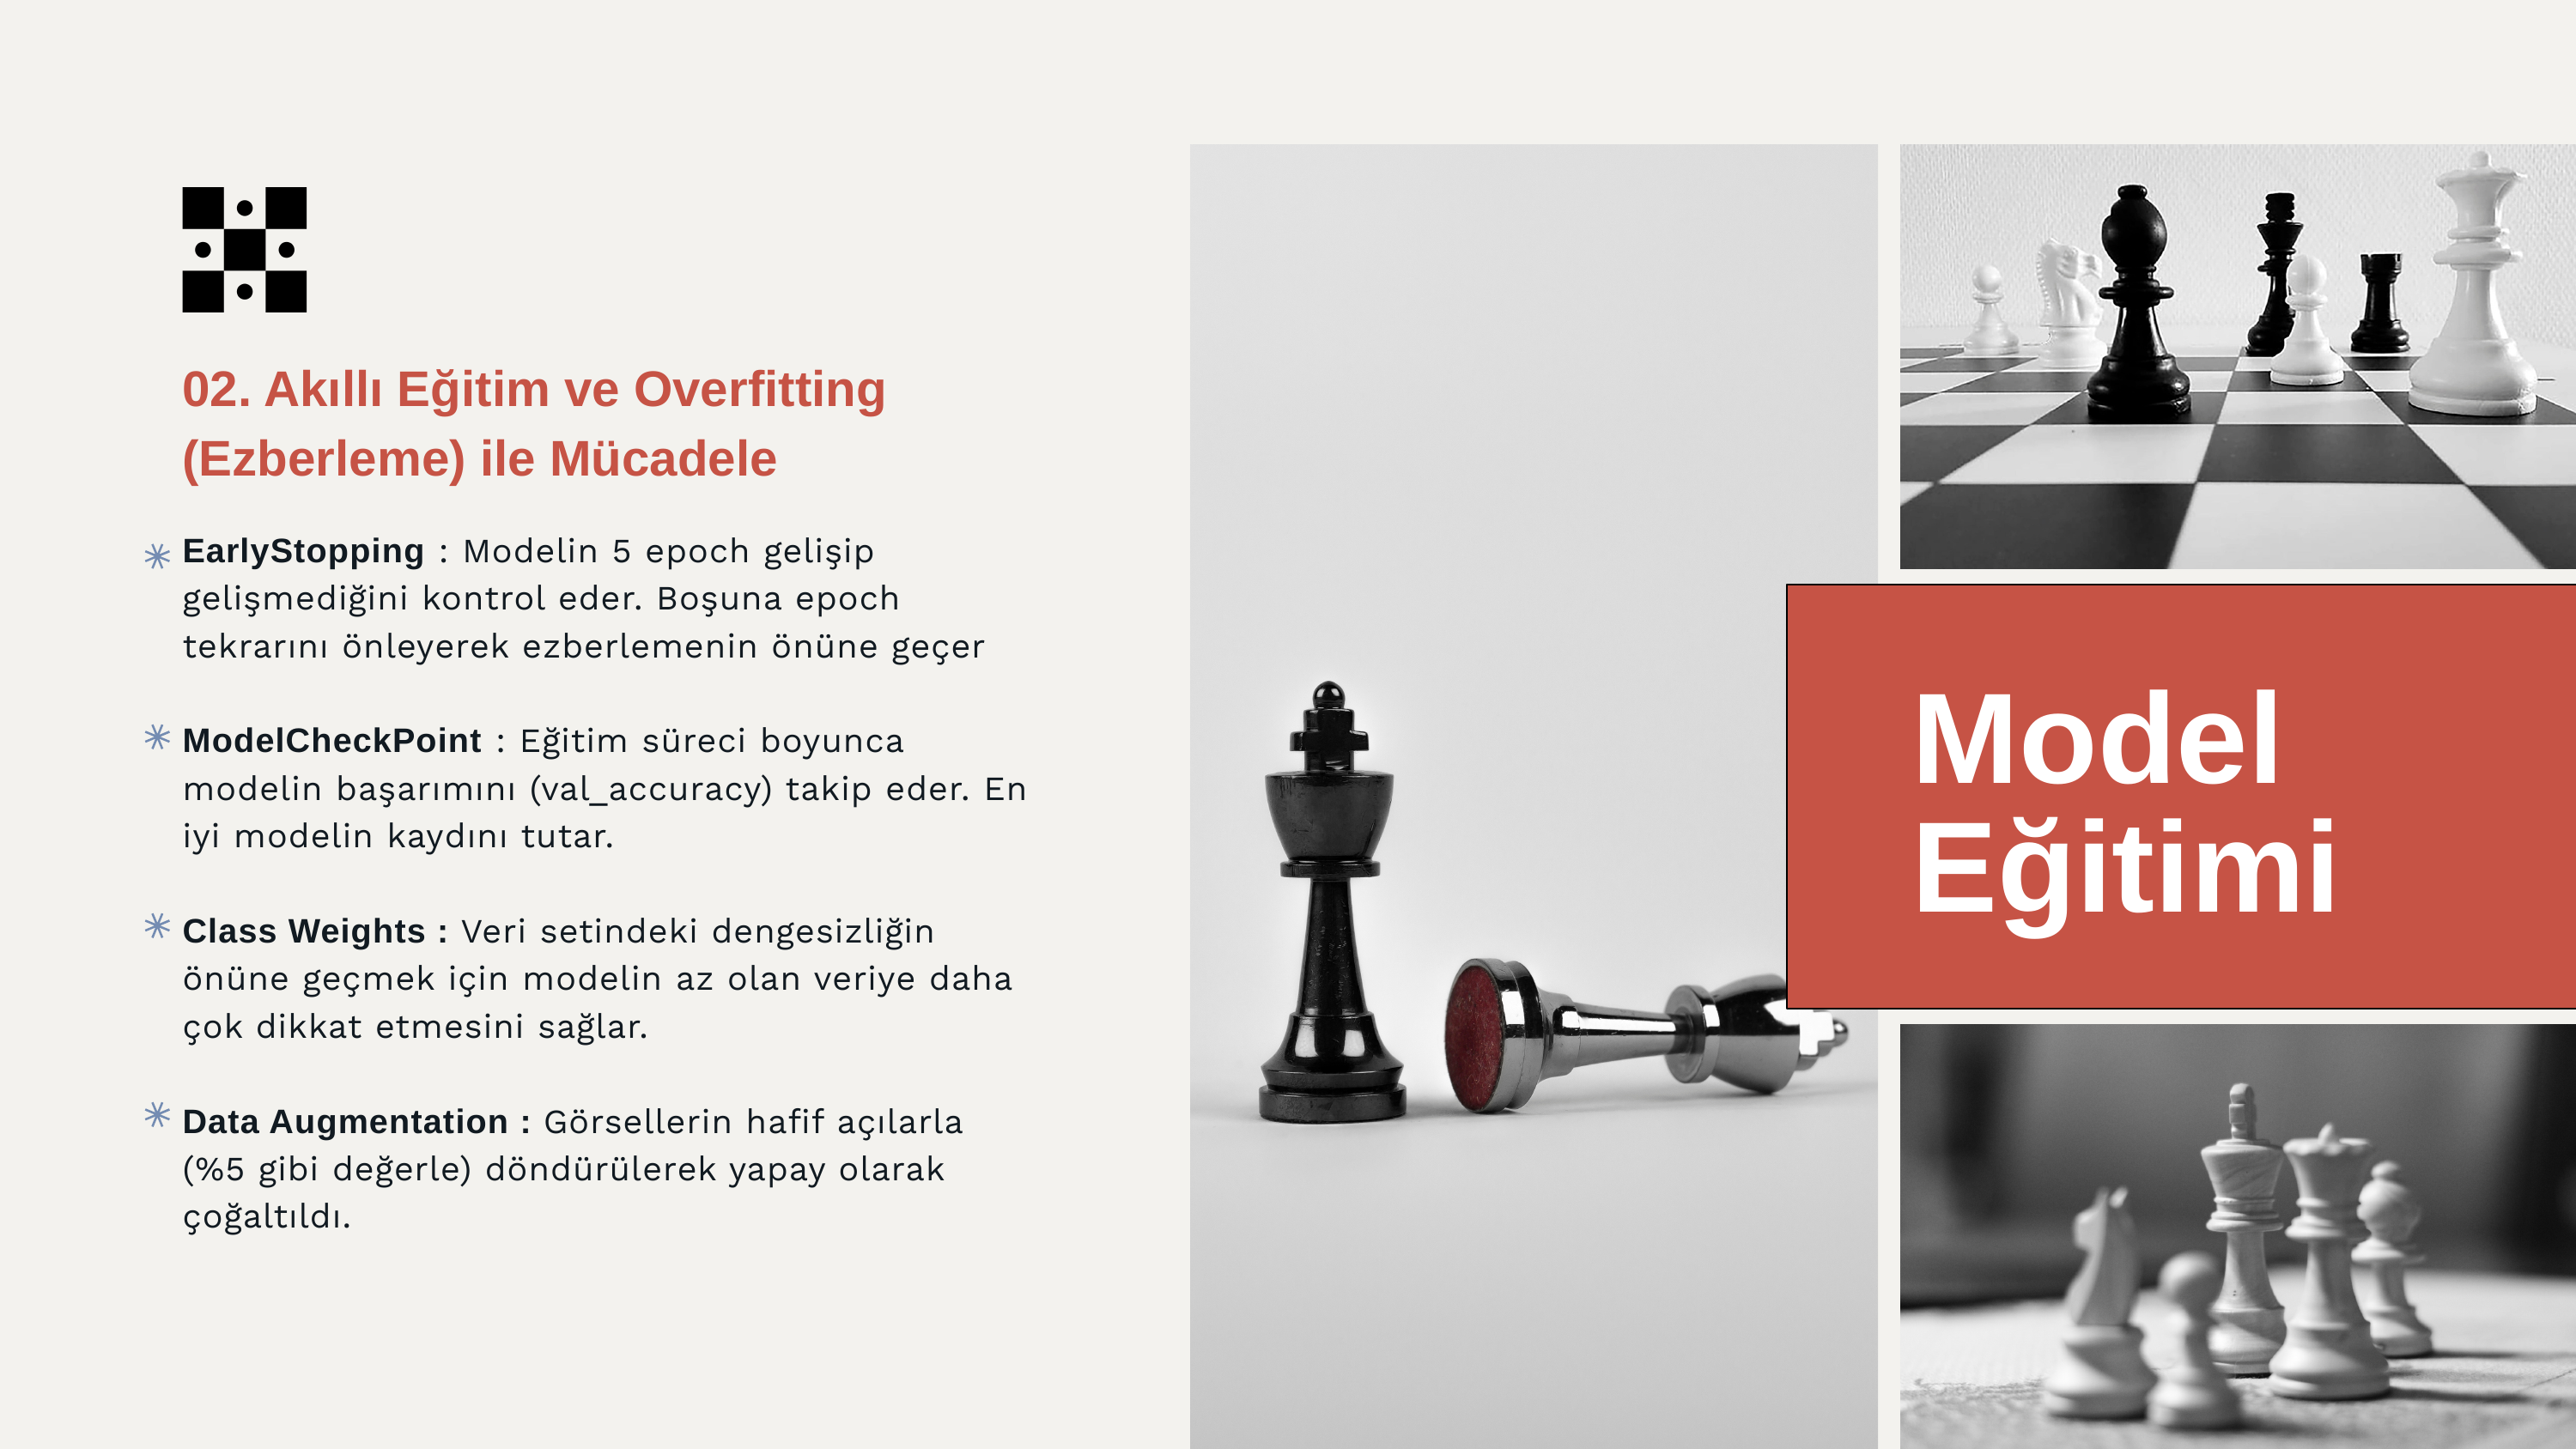

02. Akıllı Eğitim ve Overfitting (Ezberleme) ile Mücadele
EarlyStopping : Modelin 5 epoch gelişip gelişmediğini kontrol eder. Boşuna epoch tekrarını önleyerek ezberlemenin önüne geçer

ModelCheckPoint : Eğitim süreci boyunca modelin başarımını (val_accuracy) takip eder. En iyi modelin kaydını tutar.

Class Weights : Veri setindeki dengesizliğin önüne geçmek için modelin az olan veriye daha çok dikkat etmesini sağlar.

Data Augmentation : Görsellerin hafif açılarla (%5 gibi değerle) döndürülerek yapay olarak çoğaltıldı.

Model Eğitimi